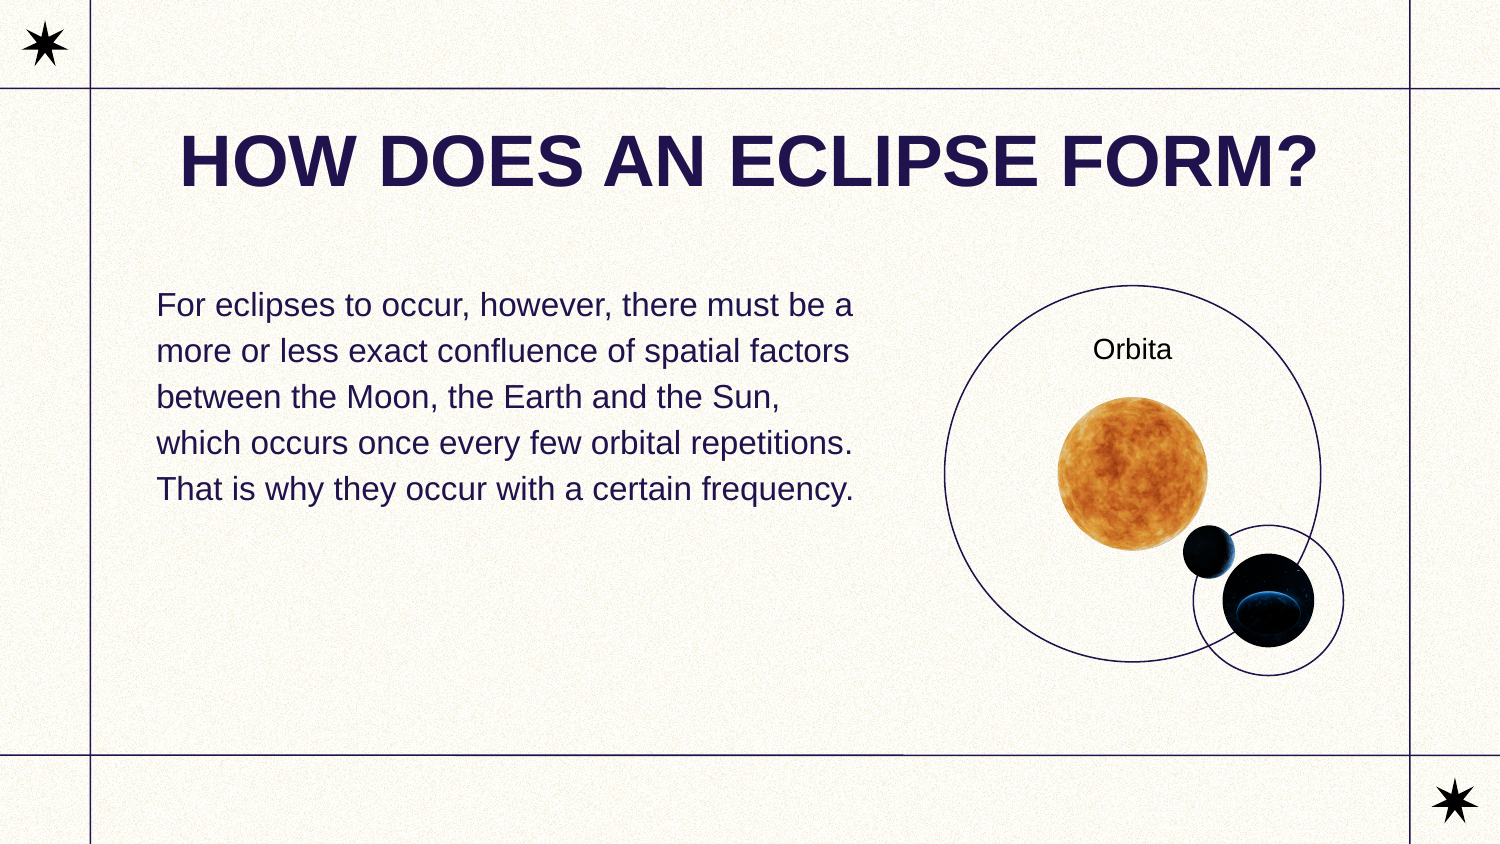

HOW DOES AN ECLIPSE FORM?
# For eclipses to occur, however, there must be a more or less exact confluence of spatial factors between the Moon, the Earth and the Sun, which occurs once every few orbital repetitions. That is why they occur with a certain frequency.

Orbita